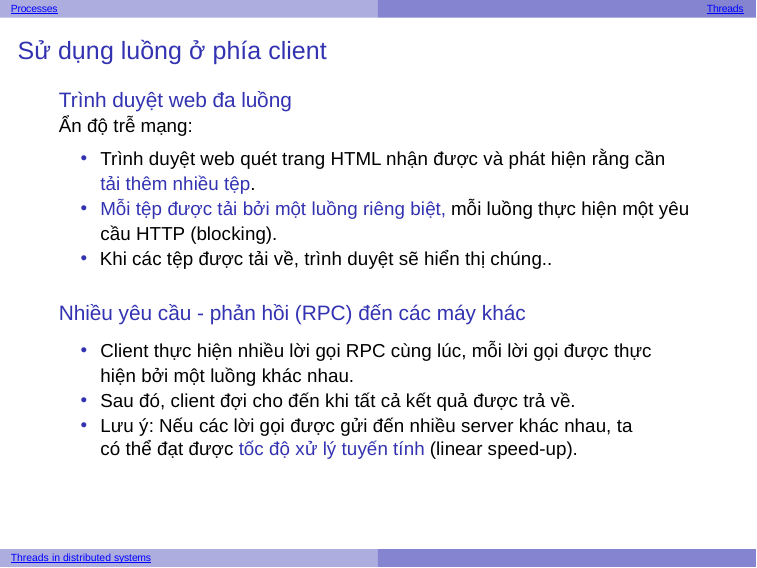

Processes
Threads
Sử dụng luồng ở phía client
Trình duyệt web đa luồng
Ẩn độ trễ mạng:
Trình duyệt web quét trang HTML nhận được và phát hiện rằng cần tải thêm nhiều tệp.
Mỗi tệp được tải bởi một luồng riêng biệt, mỗi luồng thực hiện một yêu cầu HTTP (blocking).
Khi các tệp được tải về, trình duyệt sẽ hiển thị chúng..

Nhiều yêu cầu - phản hồi (RPC) đến các máy khác
Client thực hiện nhiều lời gọi RPC cùng lúc, mỗi lời gọi được thực hiện bởi một luồng khác nhau.
Sau đó, client đợi cho đến khi tất cả kết quả được trả về.
Lưu ý: Nếu các lời gọi được gửi đến nhiều server khác nhau, ta có thể đạt được tốc độ xử lý tuyến tính (linear speed-up).

Threads in distributed systems